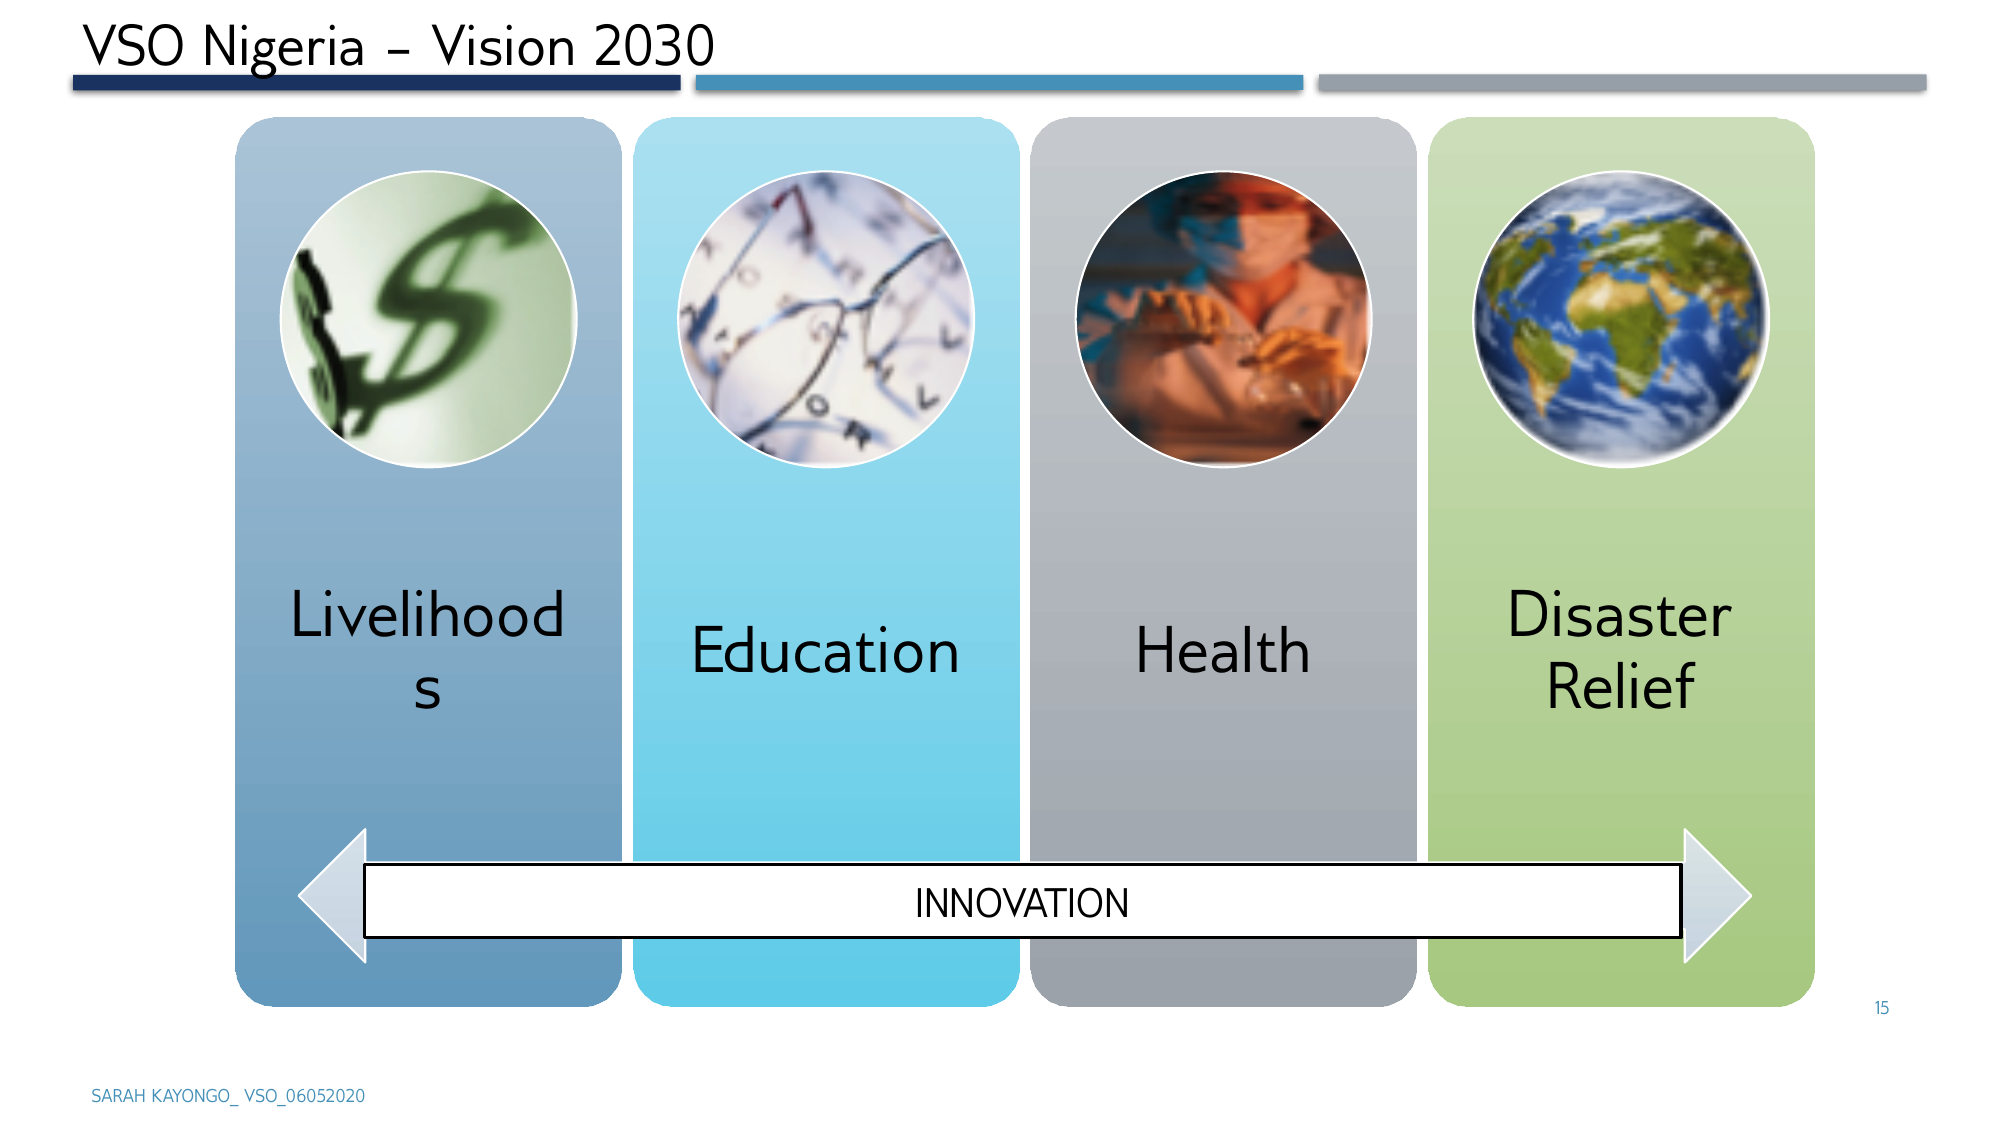

VSO Nigeria – Vision 2030
Livelihoods
Education
Health
Disaster Relief
INNOVATION
15
SARAH KAYONGO_ VSO_06052020